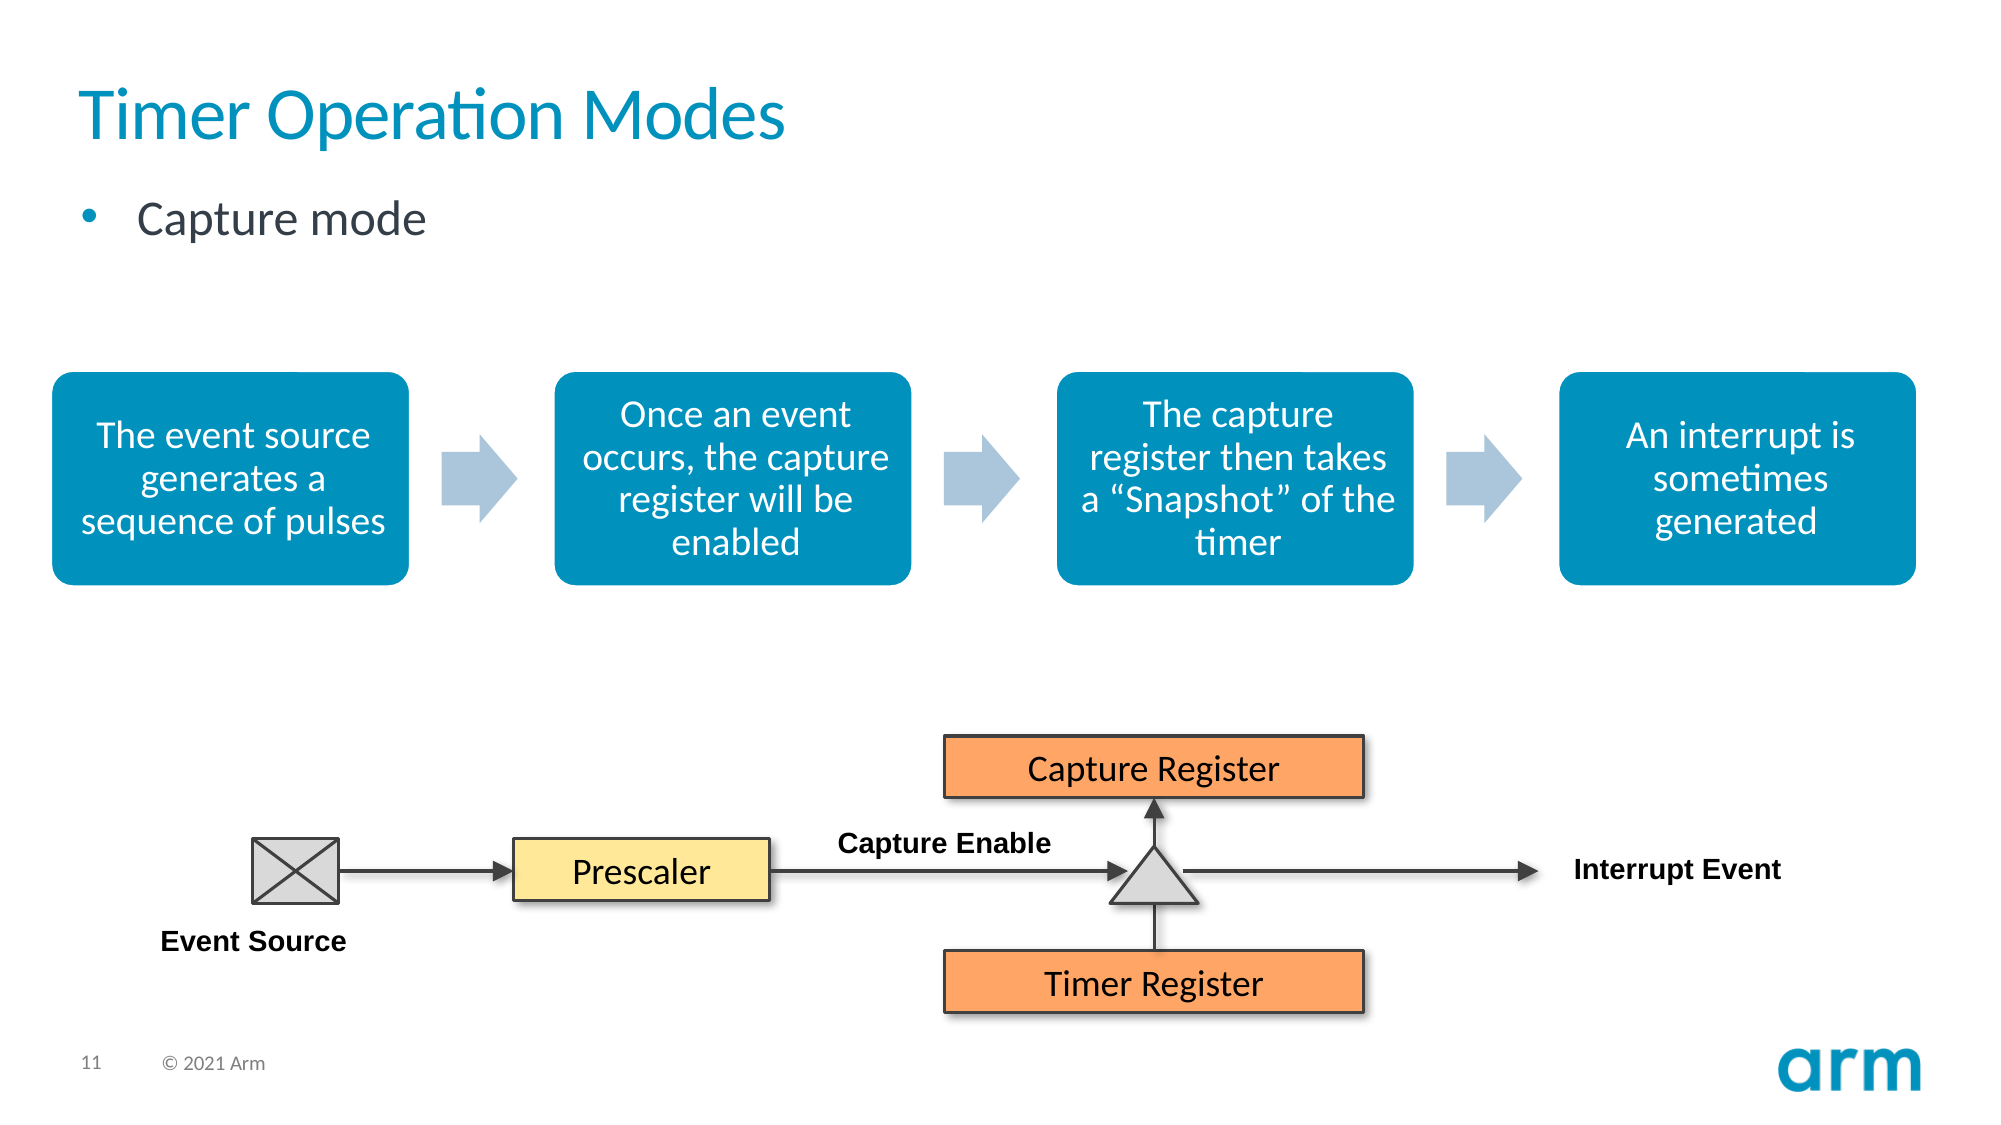

# Timer Operation Modes
Capture mode
The event source generates a sequence of pulses

Once an event occurs, the capture register will be enabled

The capture register then takes a “Snapshot” of the timer

An interrupt is sometimes generated
Capture Register
Capture Enable

Prescaler
Interrupt Event

Event Source
Timer Register